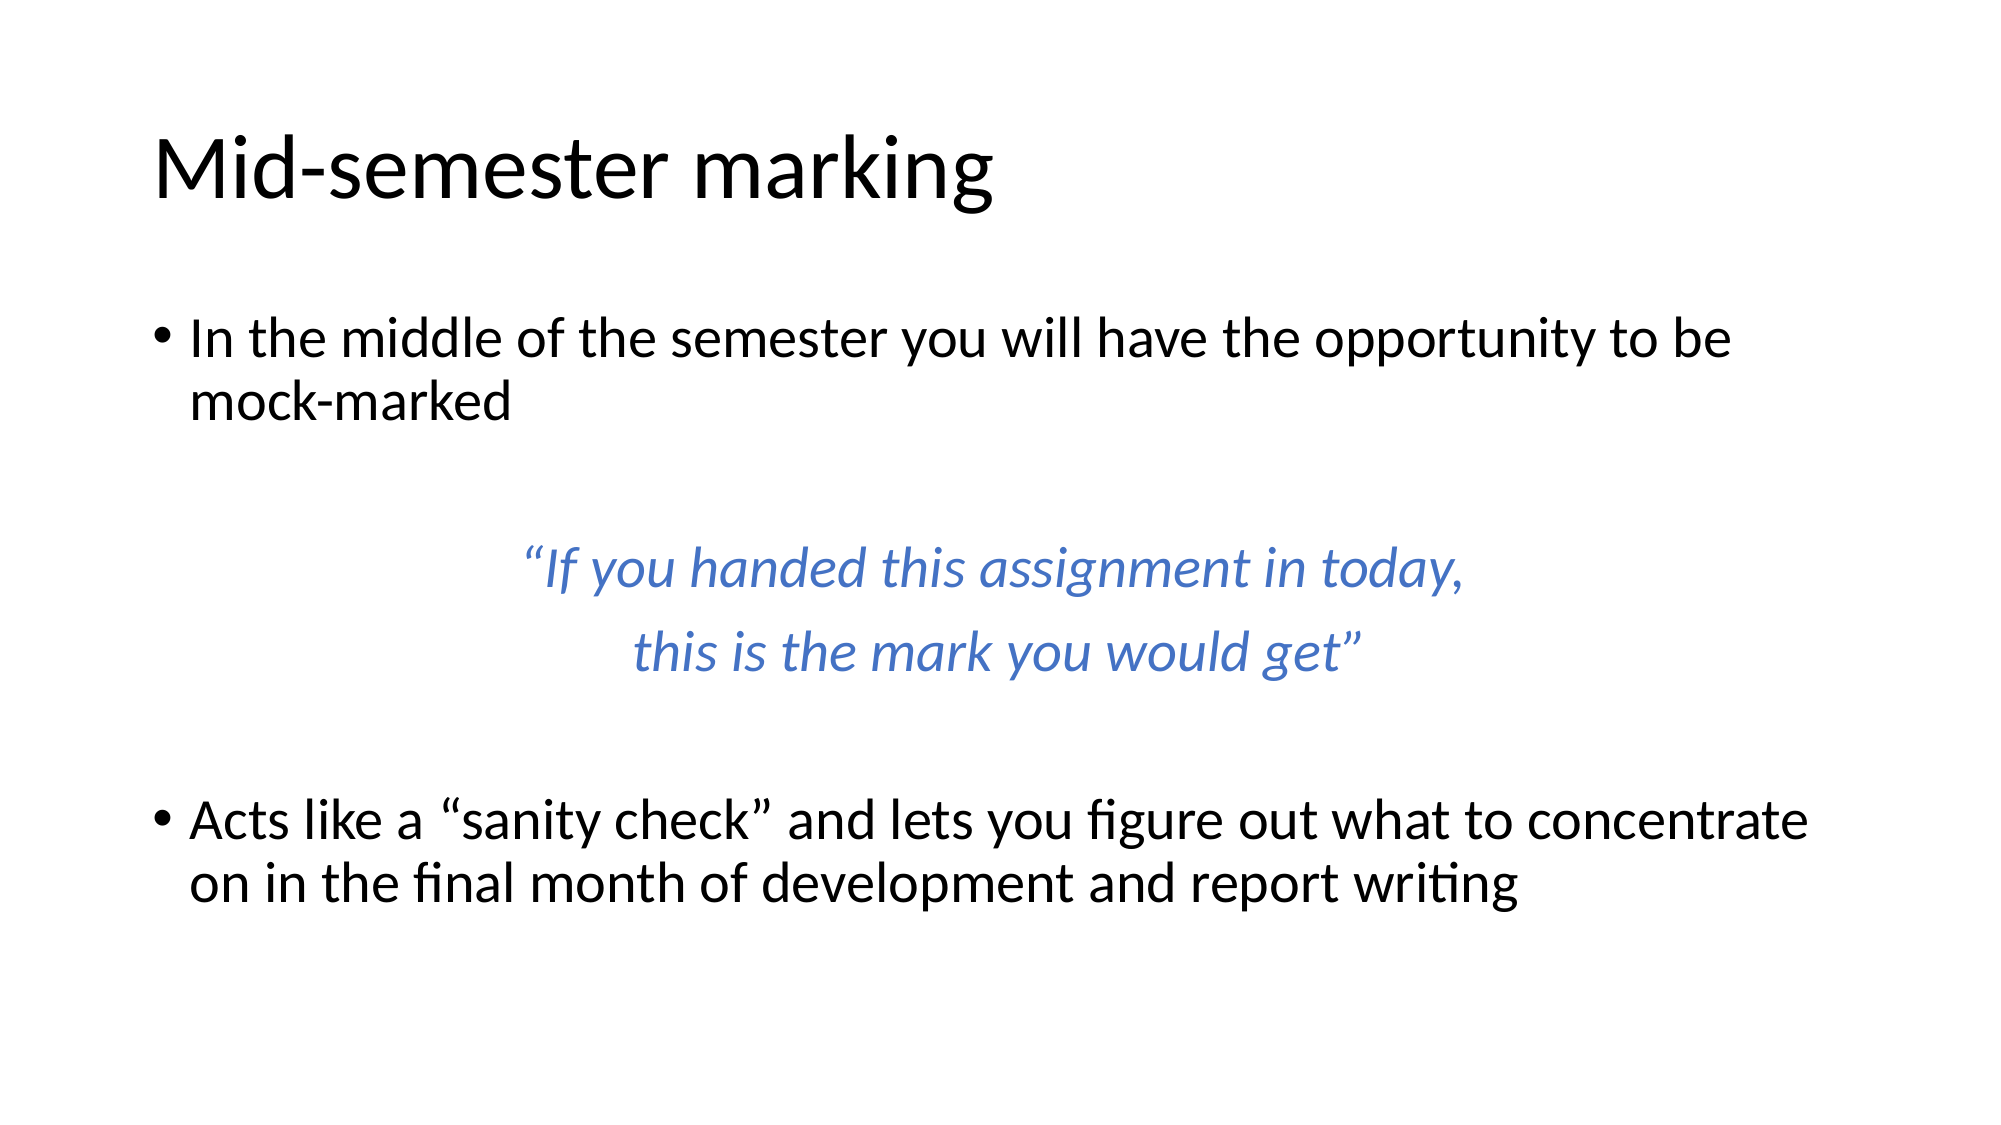

# Mid-semester marking
In the middle of the semester you will have the opportunity to be mock-marked

“If you handed this assignment in today,
this is the mark you would get”

Acts like a “sanity check” and lets you figure out what to concentrate on in the final month of development and report writing